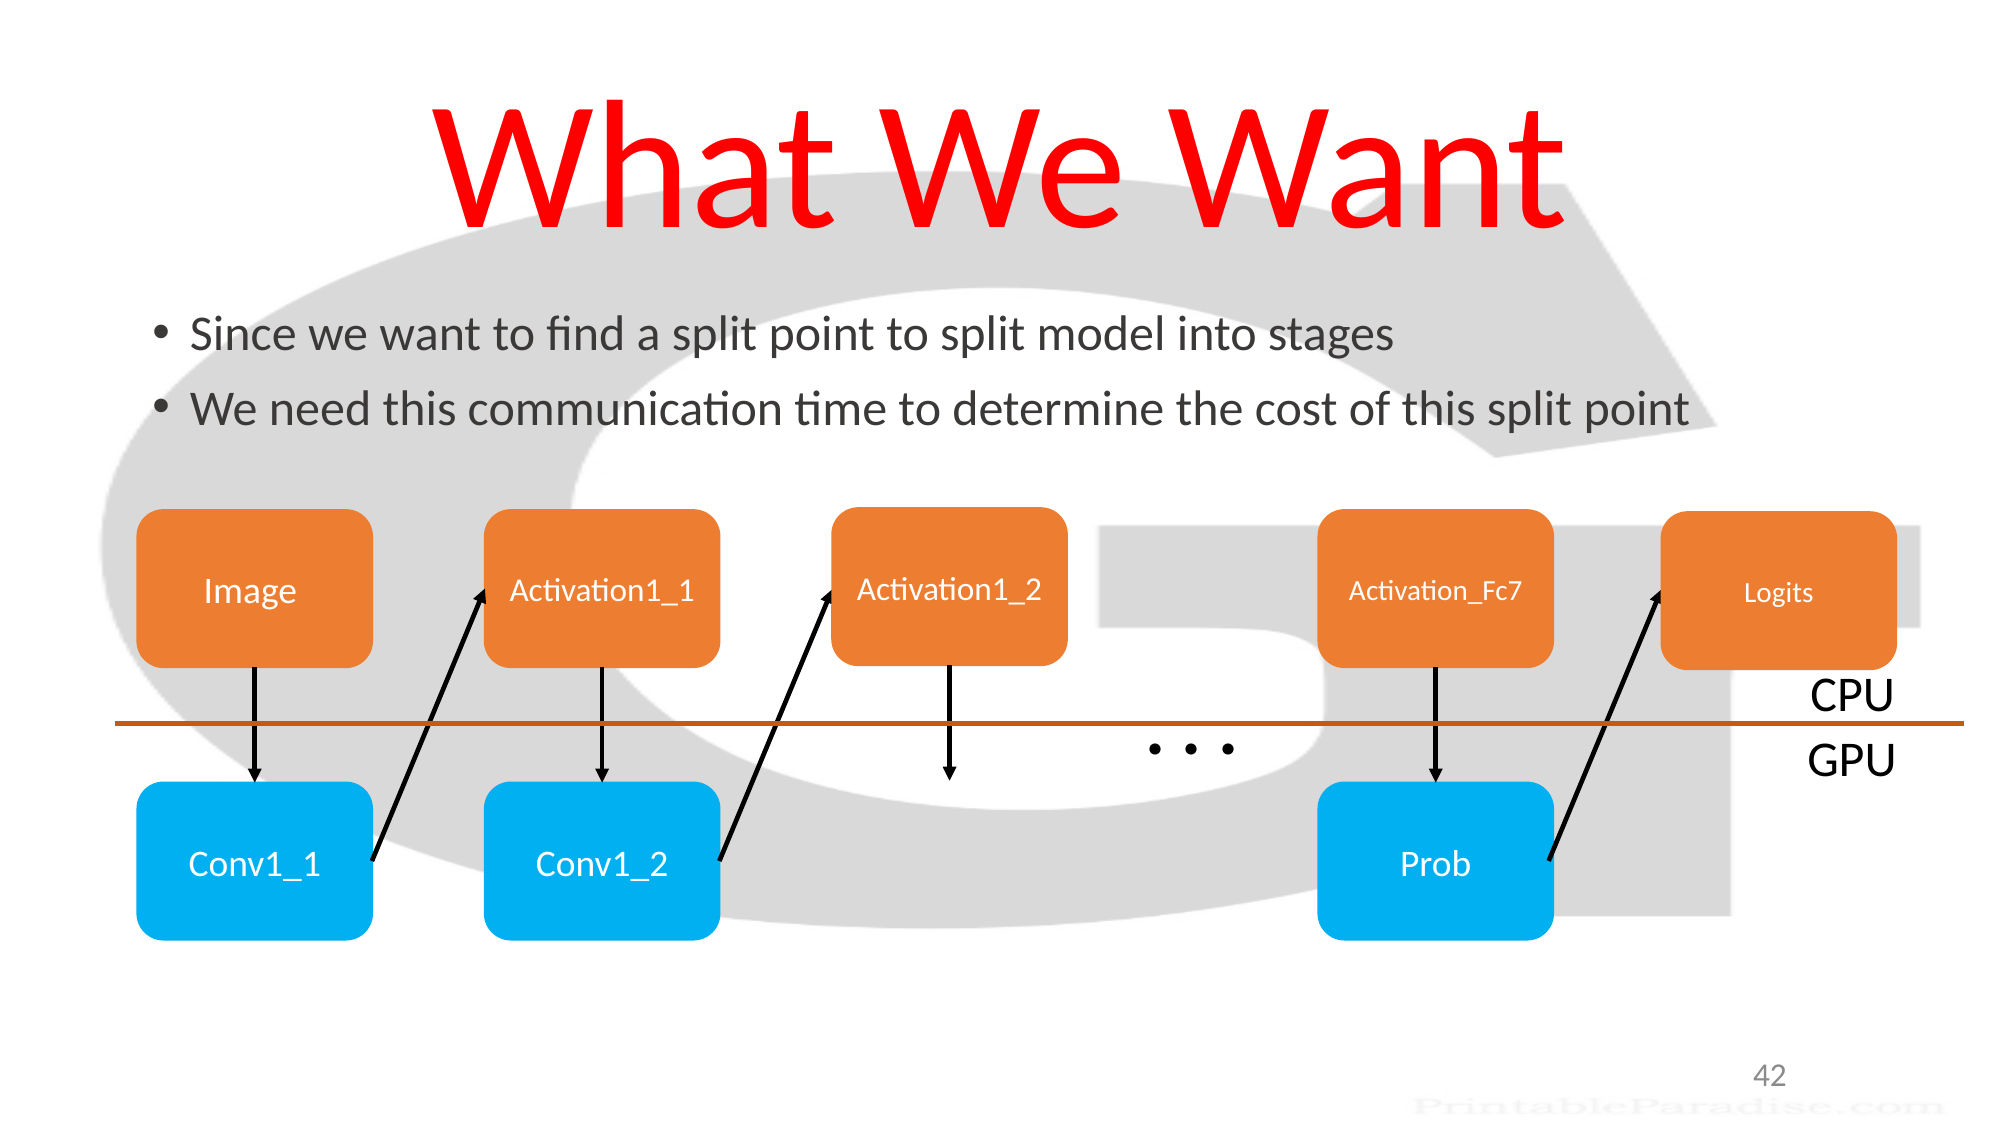

# What We Want
Since we want to find a split point to split model into stages
We need this communication time to determine the cost of this split point
Activation1_2
Image
Activation1_1
Activation_Fc7
Logits
CPU
 . . .
GPU
Conv1_1
Conv1_2
Prob
42